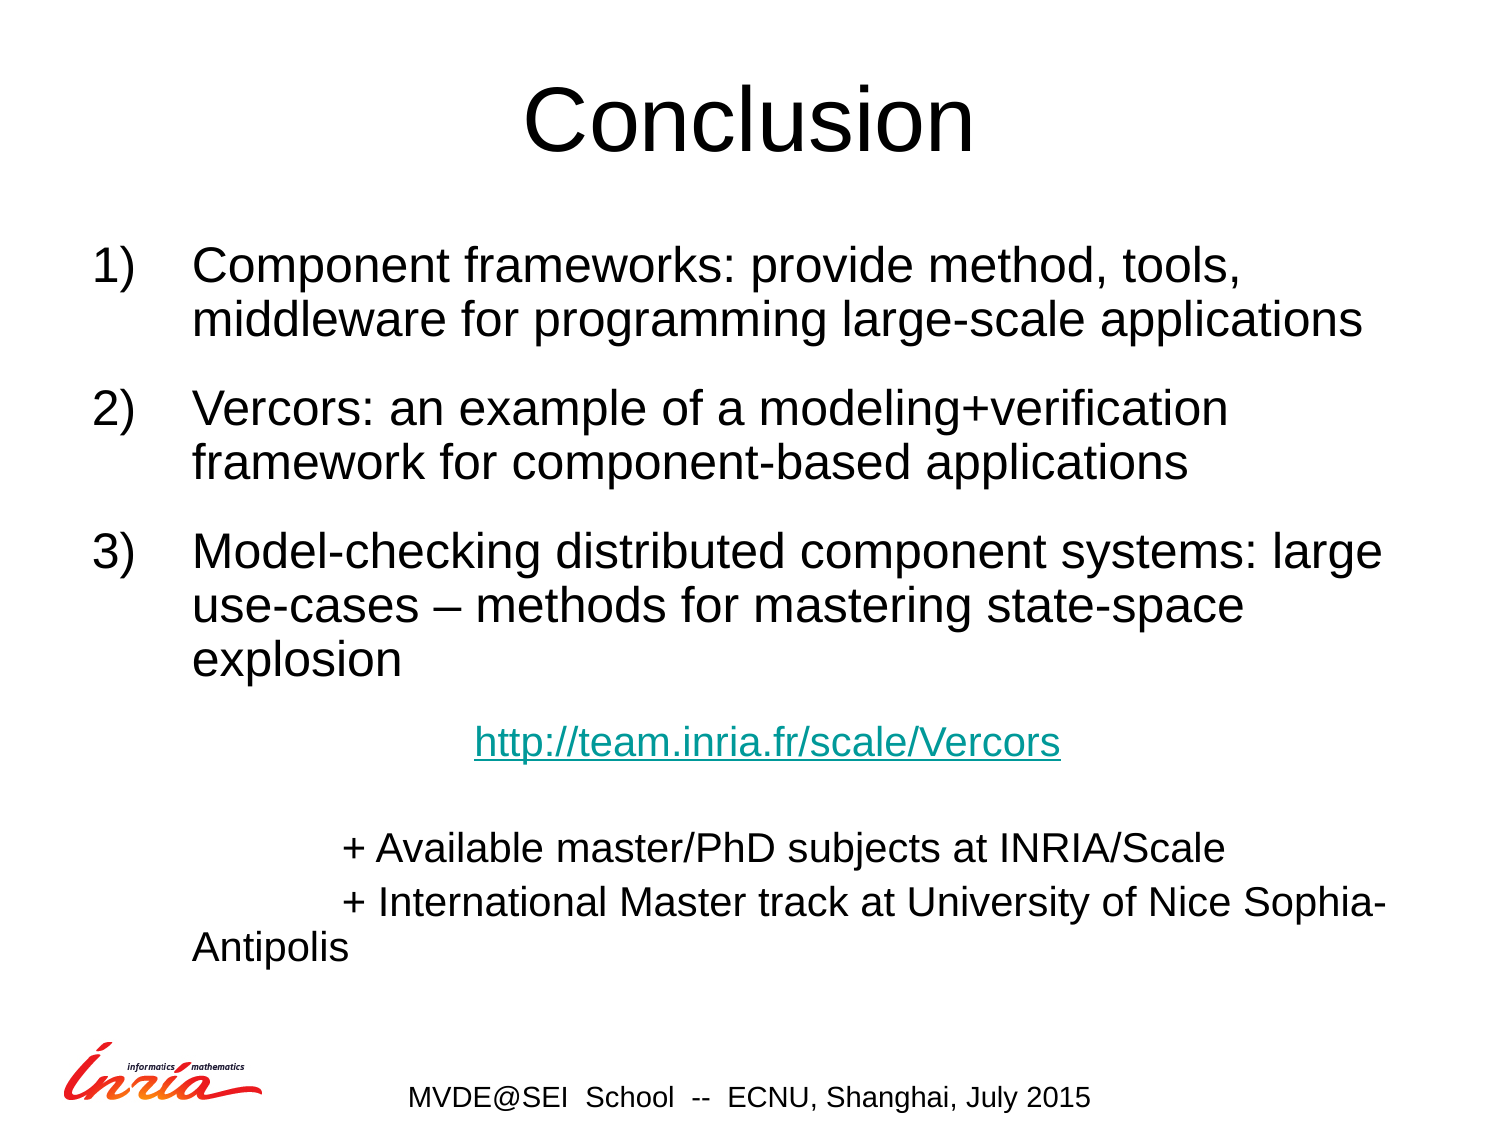

# Conclusion
Component frameworks: provide method, tools, middleware for programming large-scale applications
Vercors: an example of a modeling+verification framework for component-based applications
Model-checking distributed component systems: large use-cases – methods for mastering state-space explosion
http://team.inria.fr/scale/Vercors

		+ Available master/PhD subjects at INRIA/Scale
		+ International Master track at University of Nice Sophia-Antipolis
MVDE@SEI  School  --  ECNU, Shanghai, July 2015